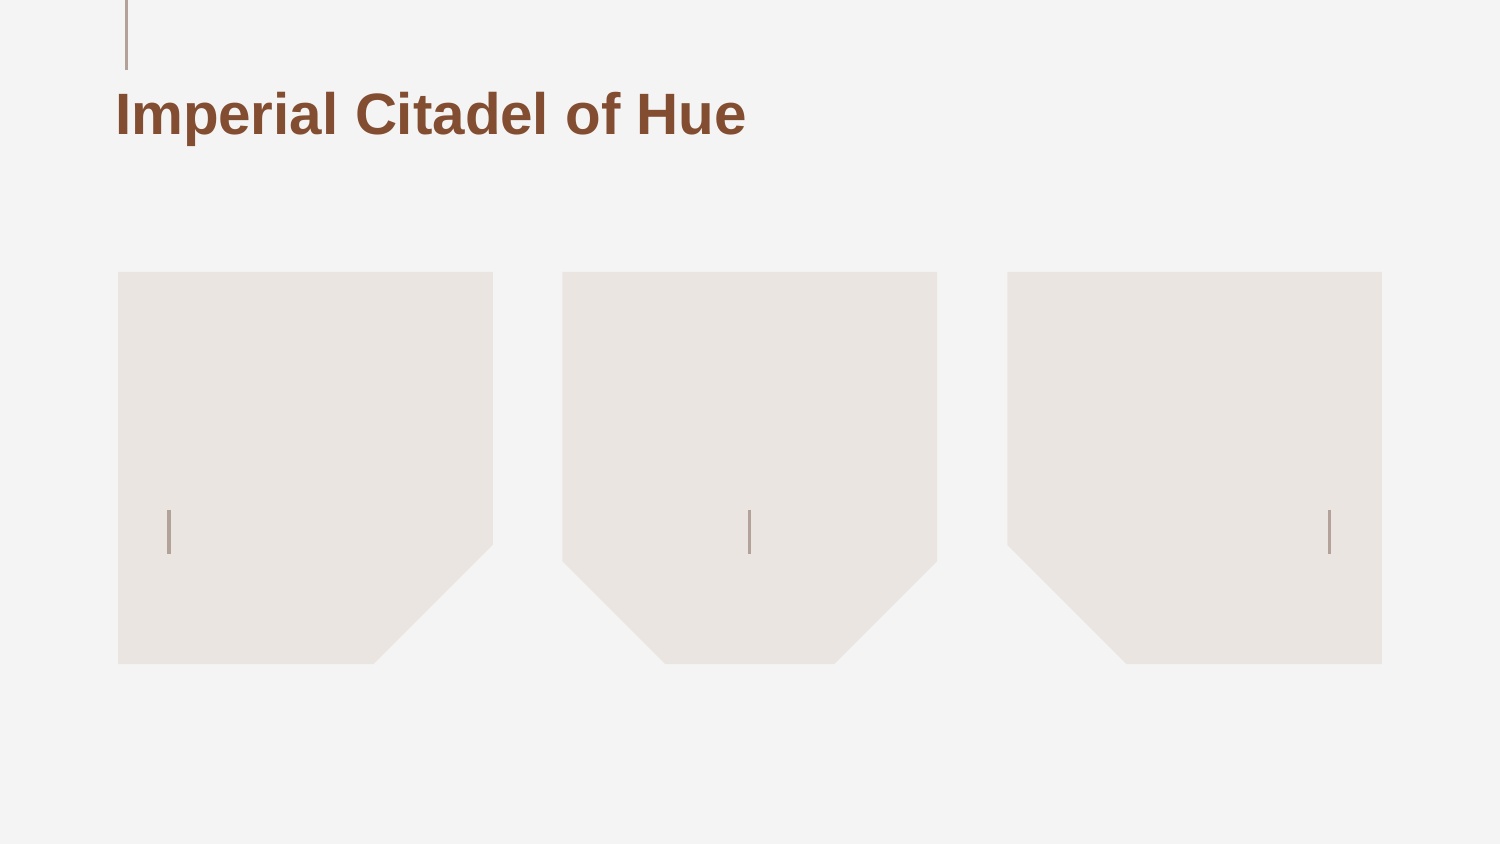

# Imperial Citadel of Hue

Built from 1802-1834
Has more than 100 small building
Has many cultural values such as Nhã Nhạc Cung Đình